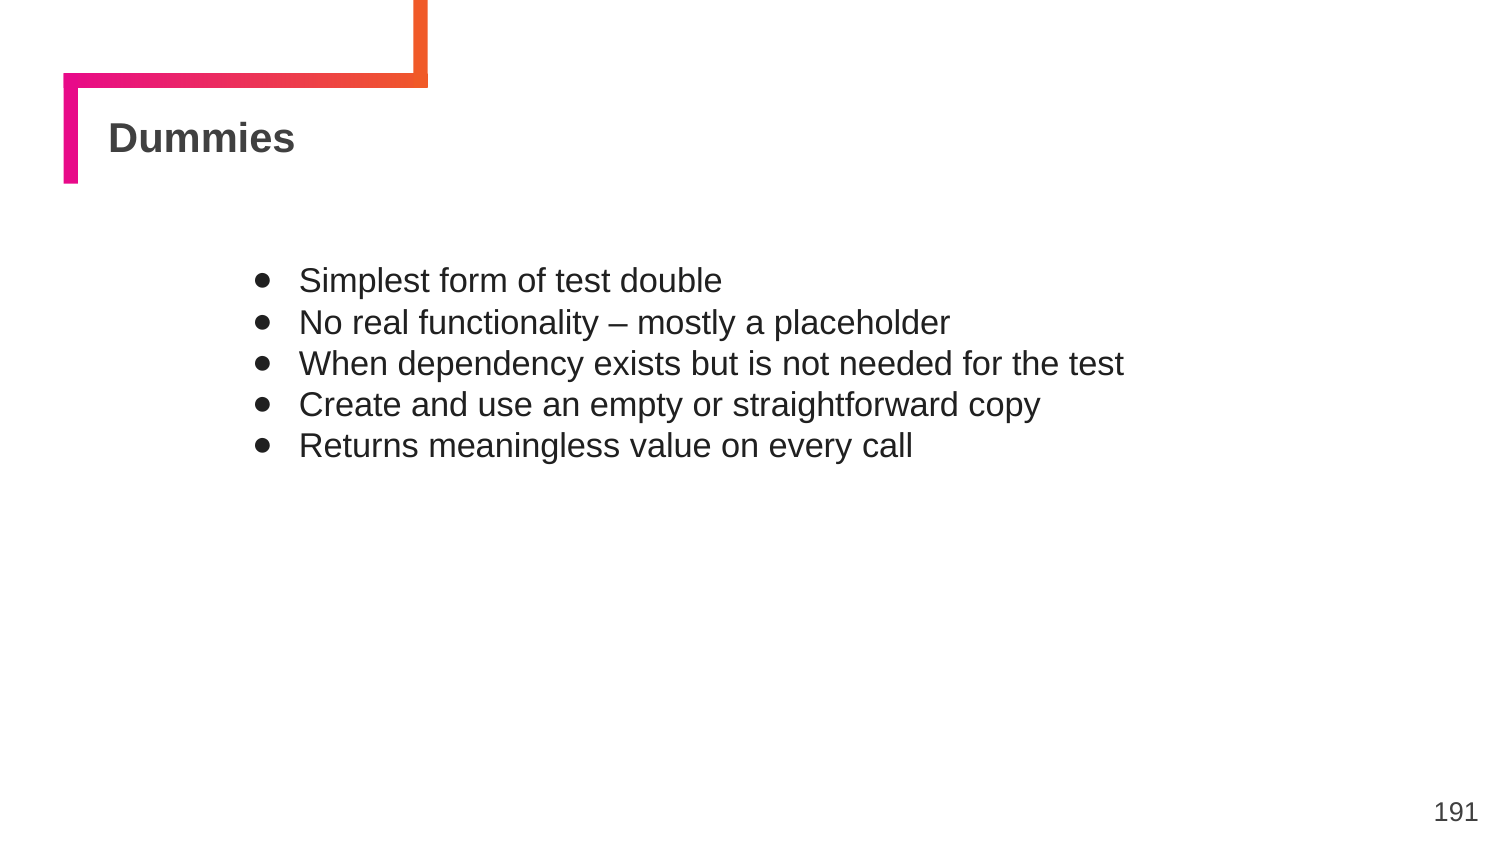

# Dummies

Simplest form of test double
No real functionality – mostly a placeholder
When dependency exists but is not needed for the test
Create and use an empty or straightforward copy
Returns meaningless value on every call
191